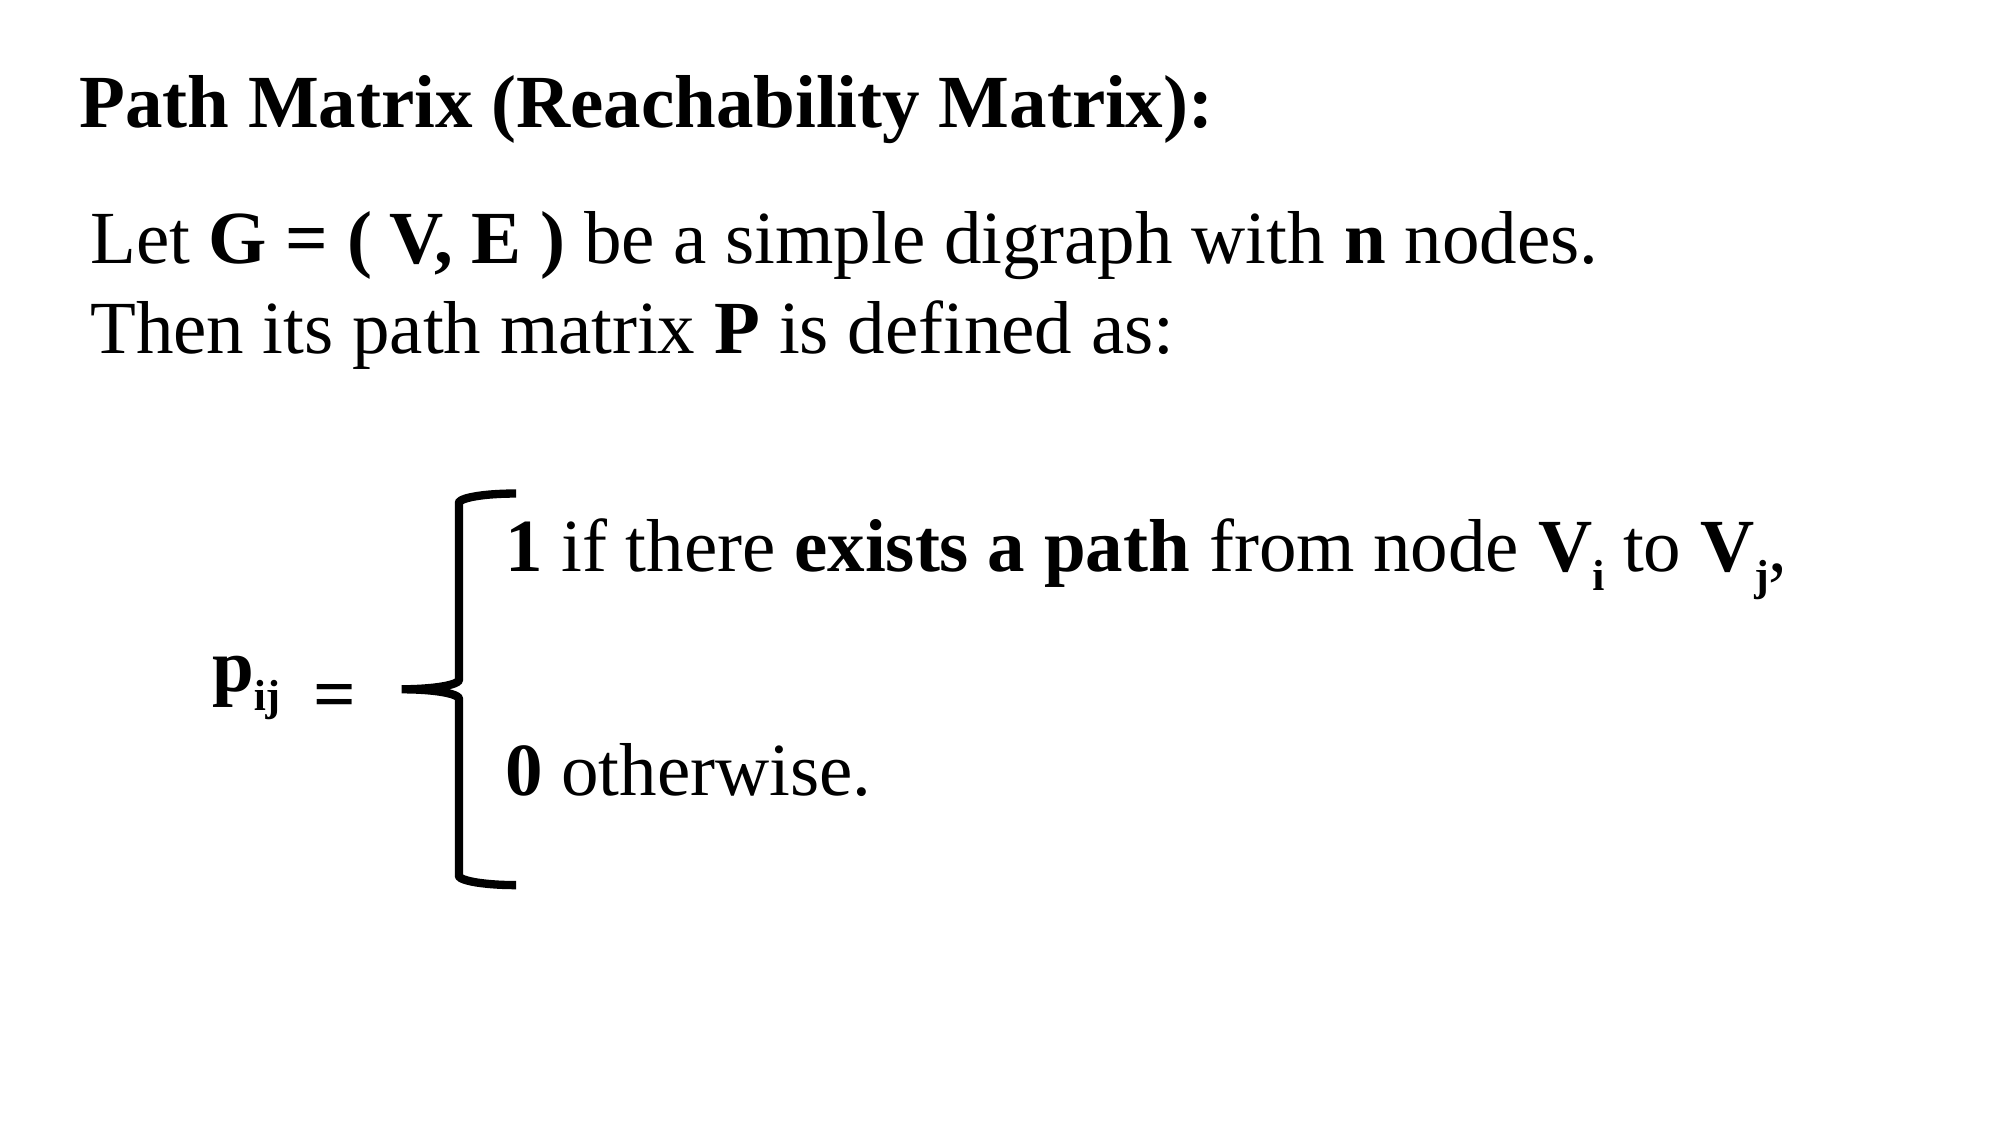

Path Matrix (Reachability Matrix):
Let G = ( V, E ) be a simple digraph with n nodes.
Then its path matrix P is defined as:

1 if there exists a path from node Vi to Vj,
0 otherwise.
pij
=